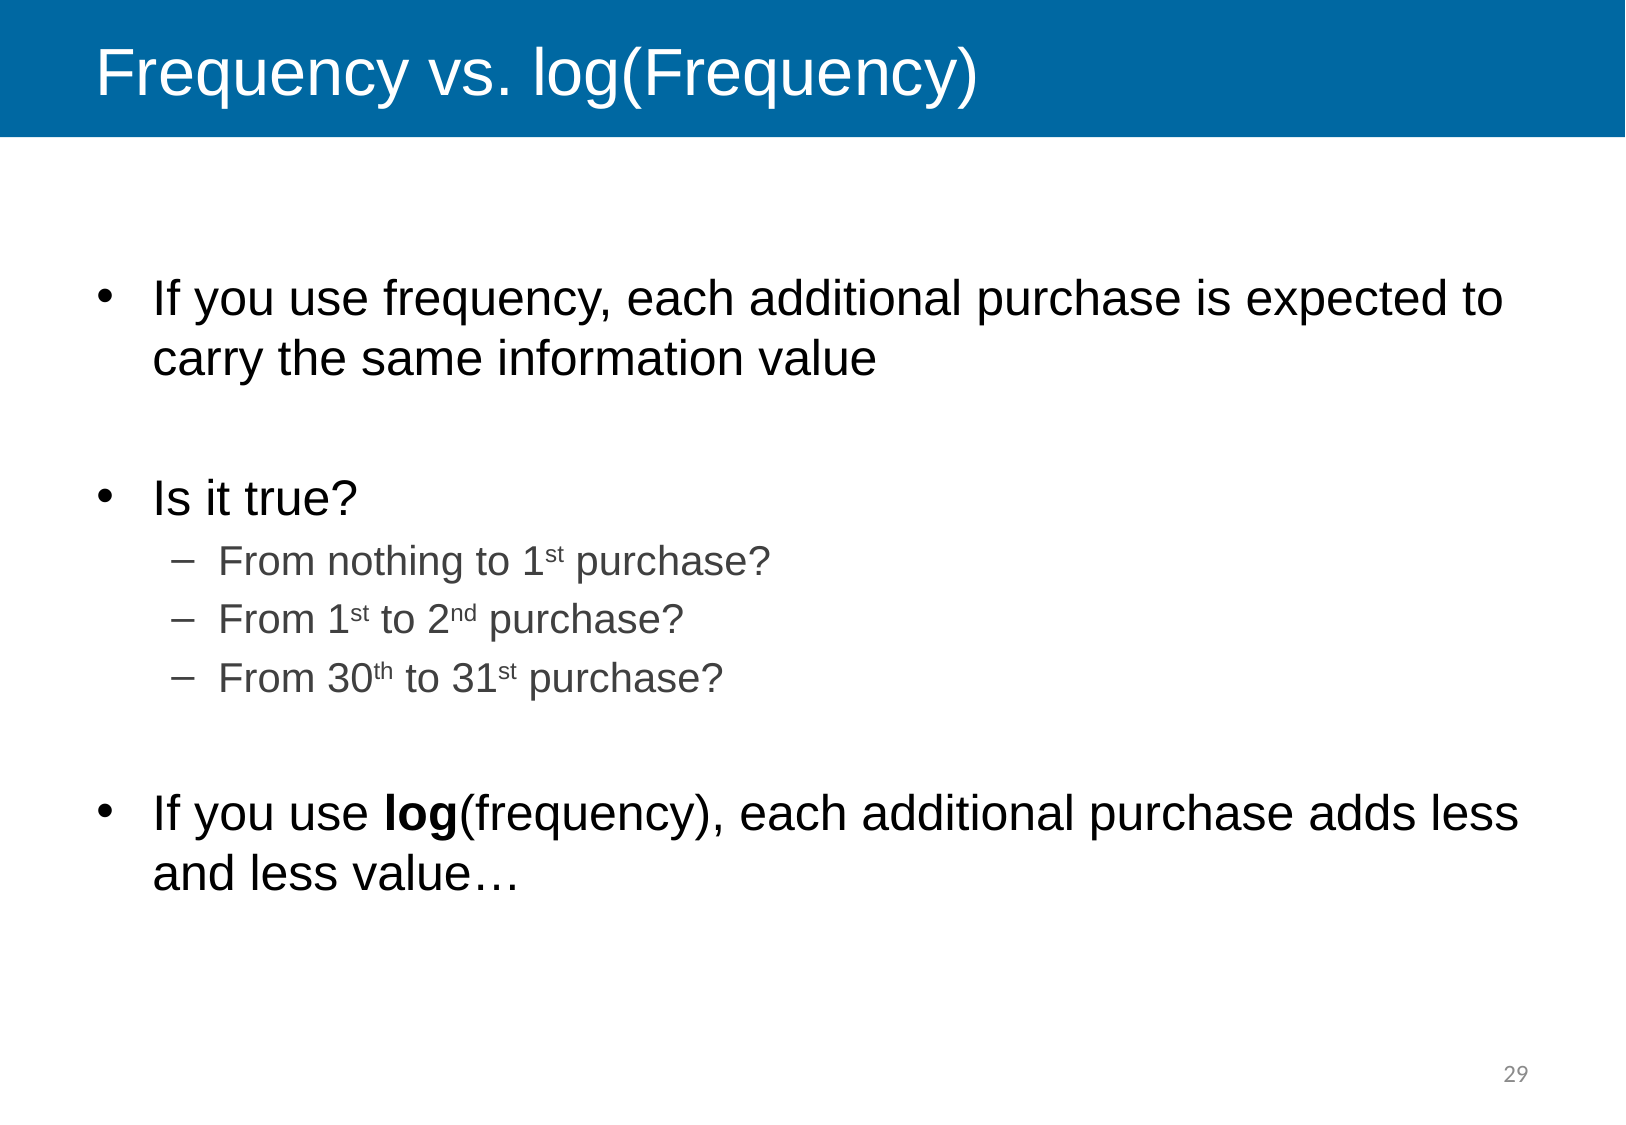

# Frequency vs. log(Frequency)
If you use frequency, each additional purchase is expected to carry the same information value

Is it true?
From nothing to 1st purchase?
From 1st to 2nd purchase?
From 30th to 31st purchase?

If you use log(frequency), each additional purchase adds less and less value…
29